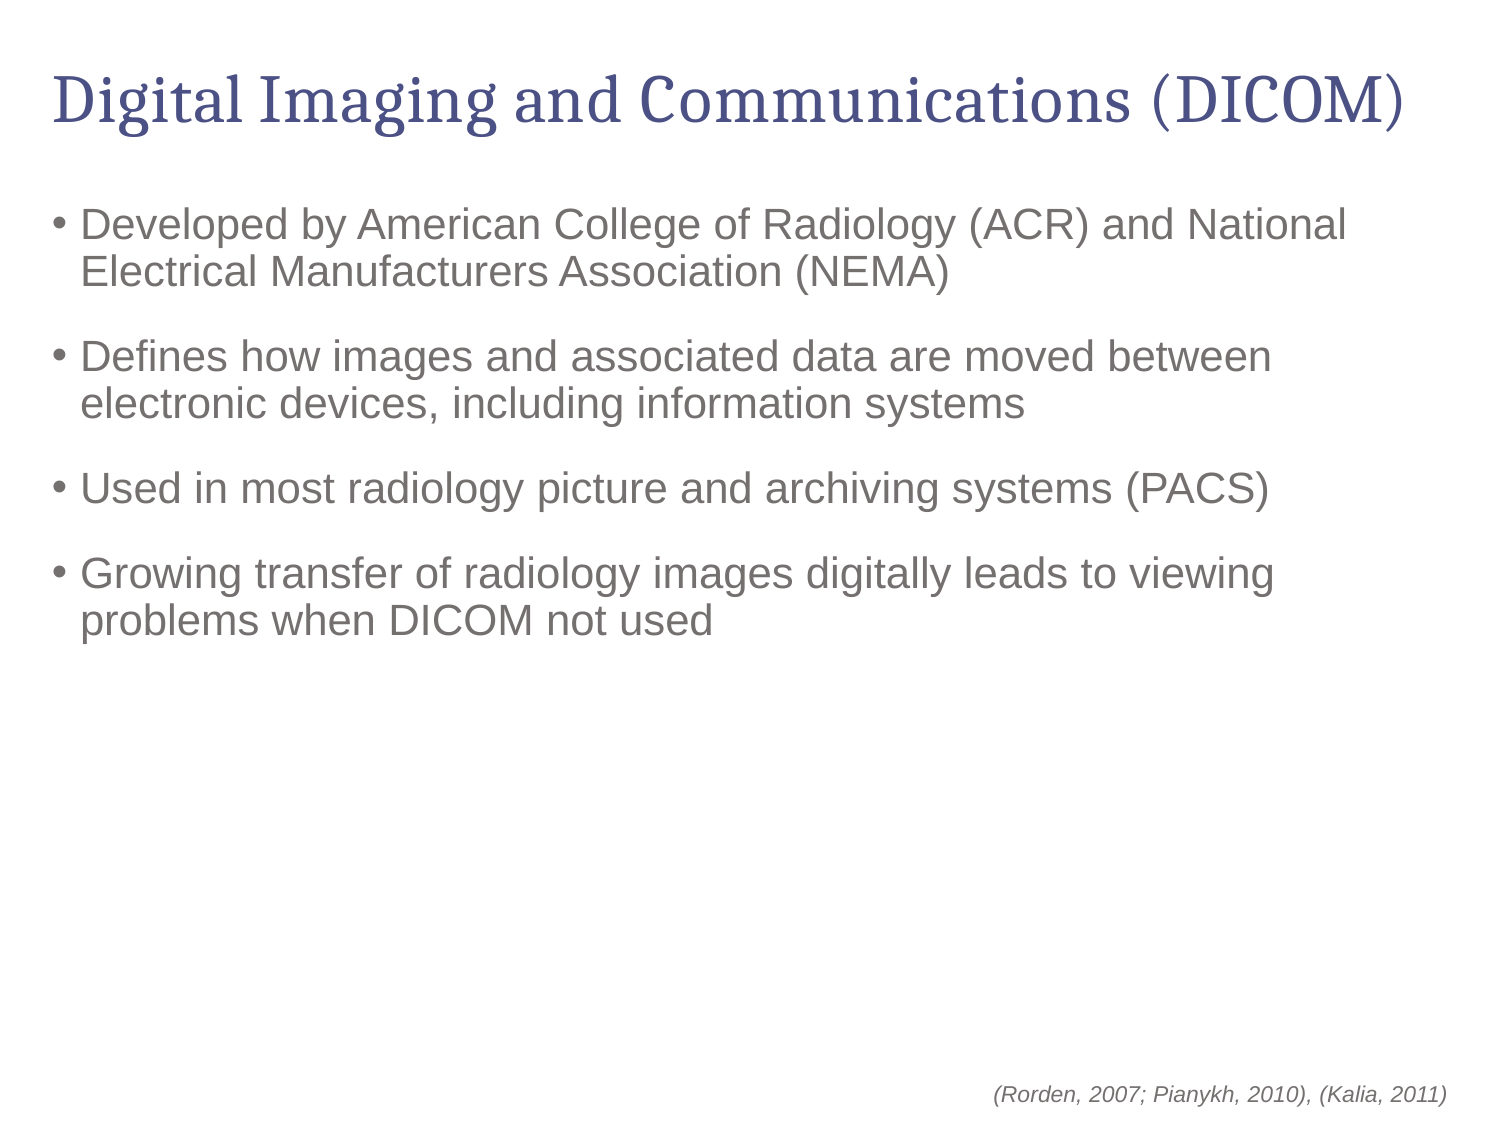

# Digital Imaging and Communications (DICOM)
Developed by American College of Radiology (ACR) and National Electrical Manufacturers Association (NEMA)
Defines how images and associated data are moved between electronic devices, including information systems
Used in most radiology picture and archiving systems (PACS)
Growing transfer of radiology images digitally leads to viewing problems when DICOM not used
(Rorden, 2007; Pianykh, 2010), (Kalia, 2011)